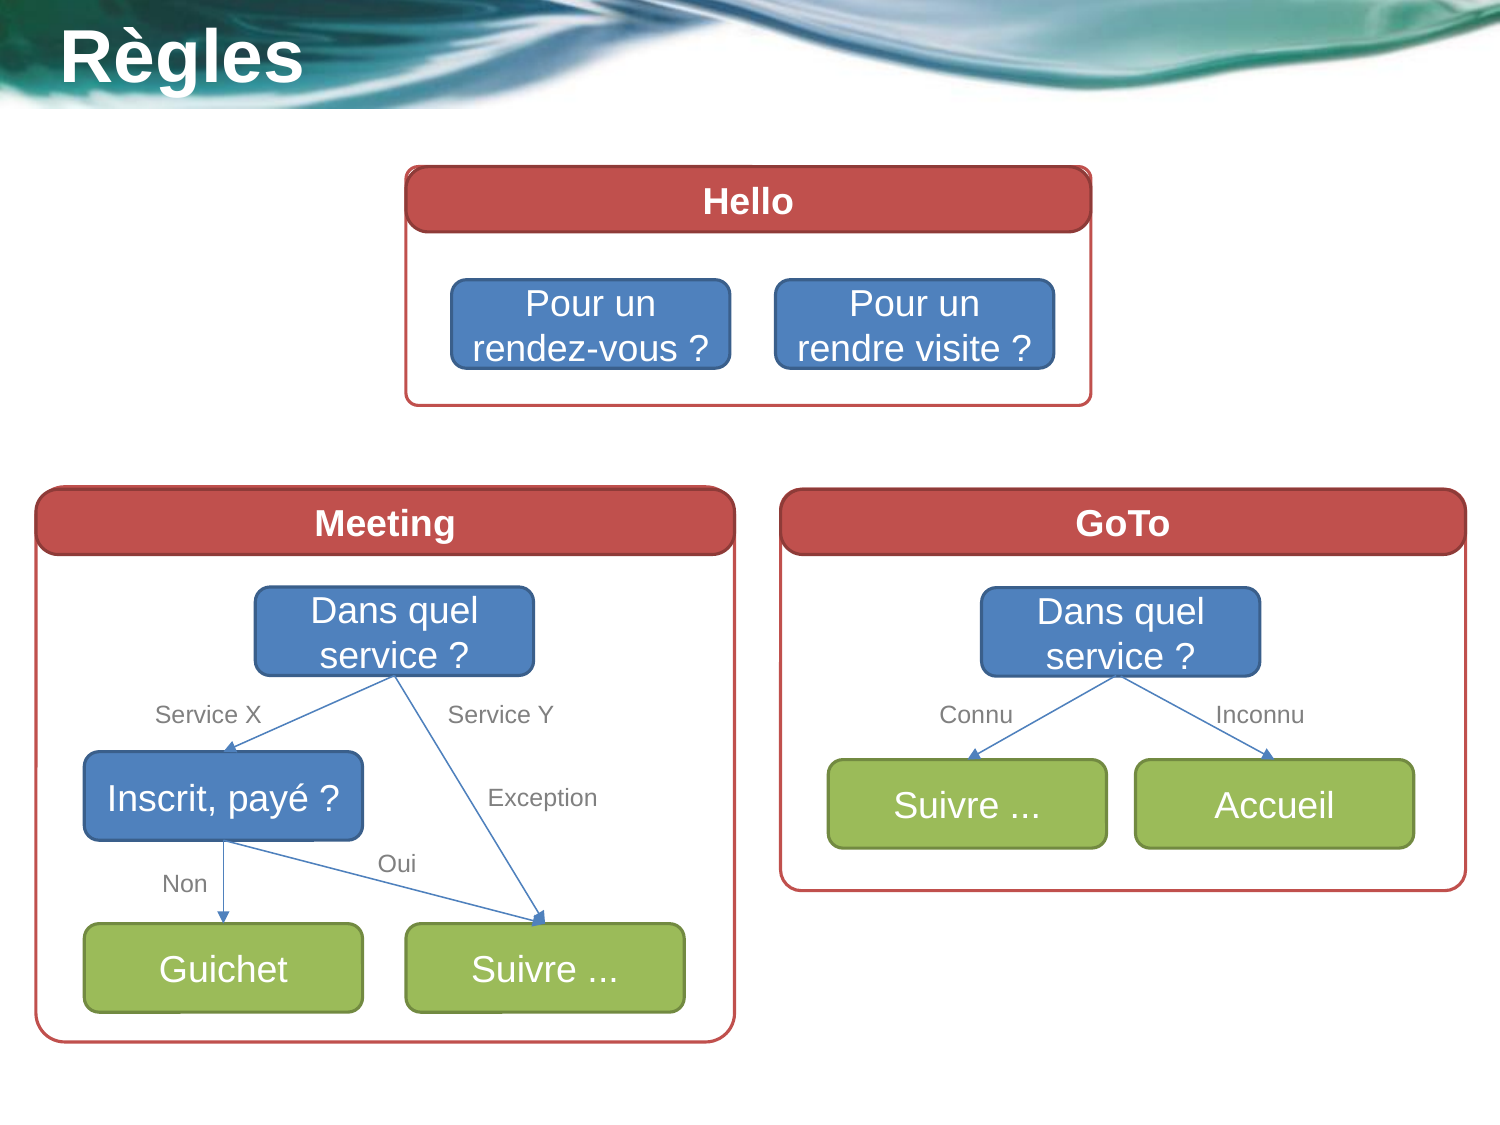

Règles

Hello
Pour un rendez-vous ?
Pour un rendre visite ?

Meeting
Dans quel service ?
Service X
Service Y
Connu
Inconnu
Inscrit, payé ?
Exception
Oui
Non
Guichet
Suivre ...

GoTo
Dans quel service ?
Suivre ...
Accueil